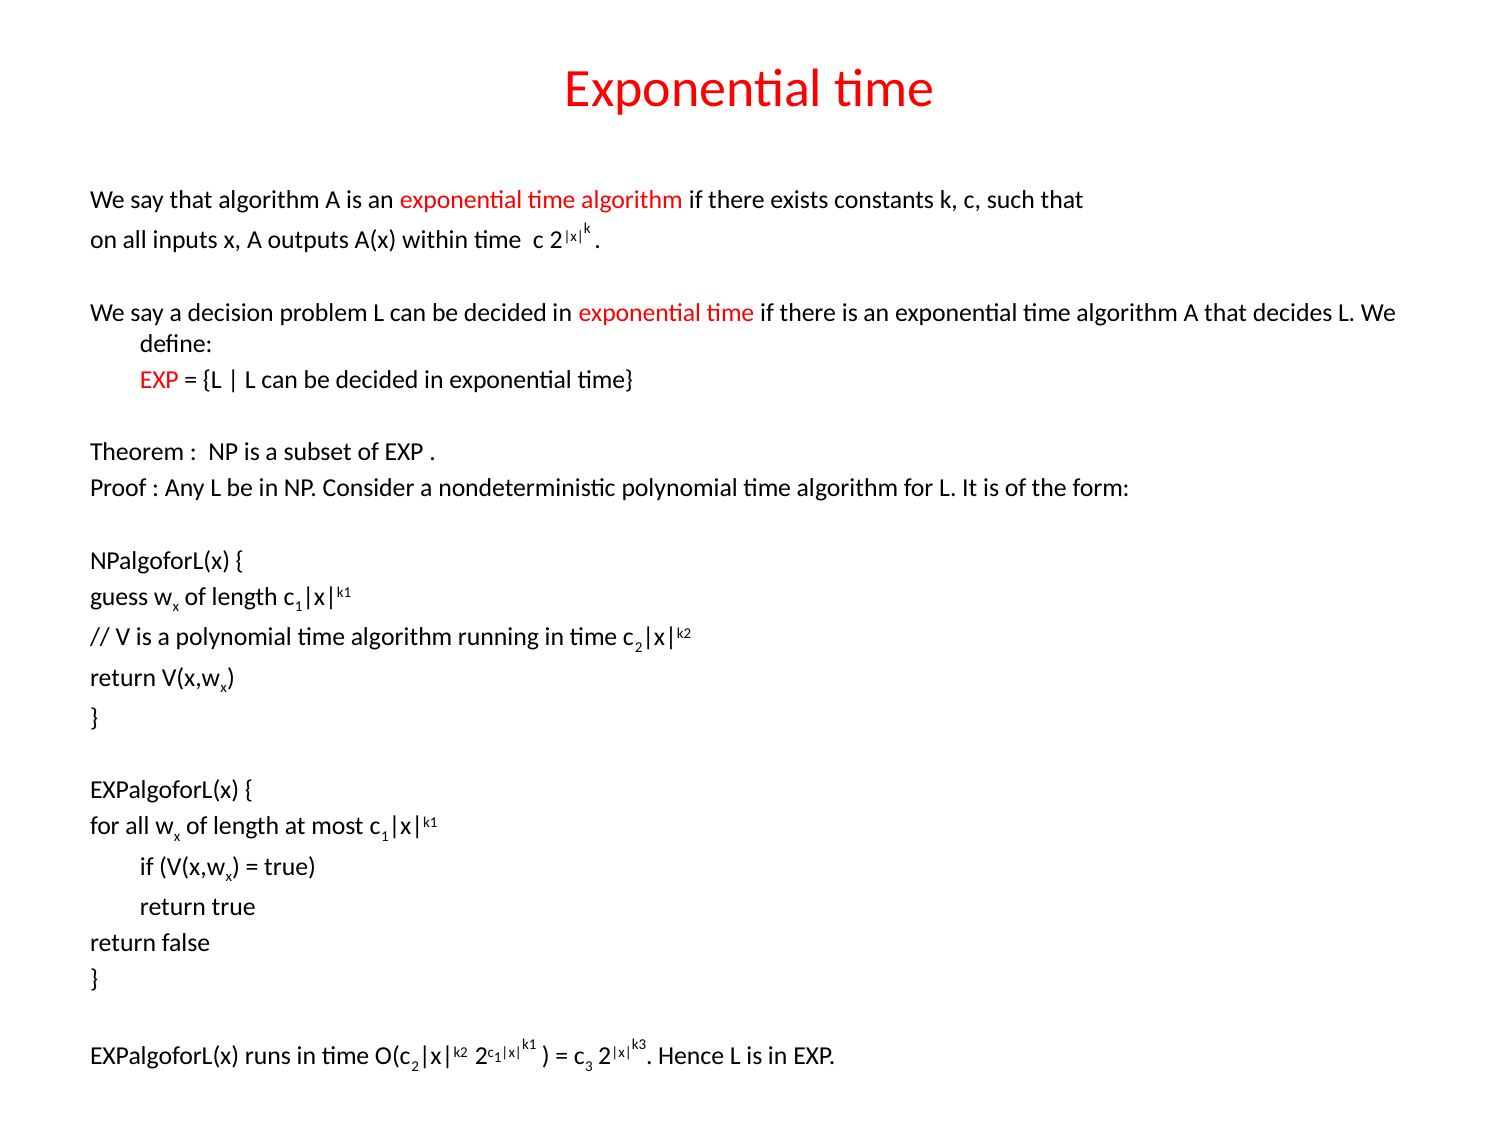

# Exponential time

We say that algorithm A is an exponential time algorithm if there exists constants k, c, such that
on all inputs x, A outputs A(x) within time  c 2|x|k .

We say a decision problem L can be decided in exponential time if there is an exponential time algorithm A that decides L. We define:
		EXP = {L | L can be decided in exponential time}

Theorem :  NP is a subset of EXP .
Proof : Any L be in NP. Consider a nondeterministic polynomial time algorithm for L. It is of the form:

NPalgoforL(x) {
guess wx of length c1|x|k1
// V is a polynomial time algorithm running in time c2|x|k2
return V(x,wx)
}

EXPalgoforL(x) {
for all wx of length at most c1|x|k1
	if (V(x,wx) = true)
		return true
return false
}

EXPalgoforL(x) runs in time O(c2|x|k2  2c1|x|k1 ) = c3 2|x|k3. Hence L is in EXP.